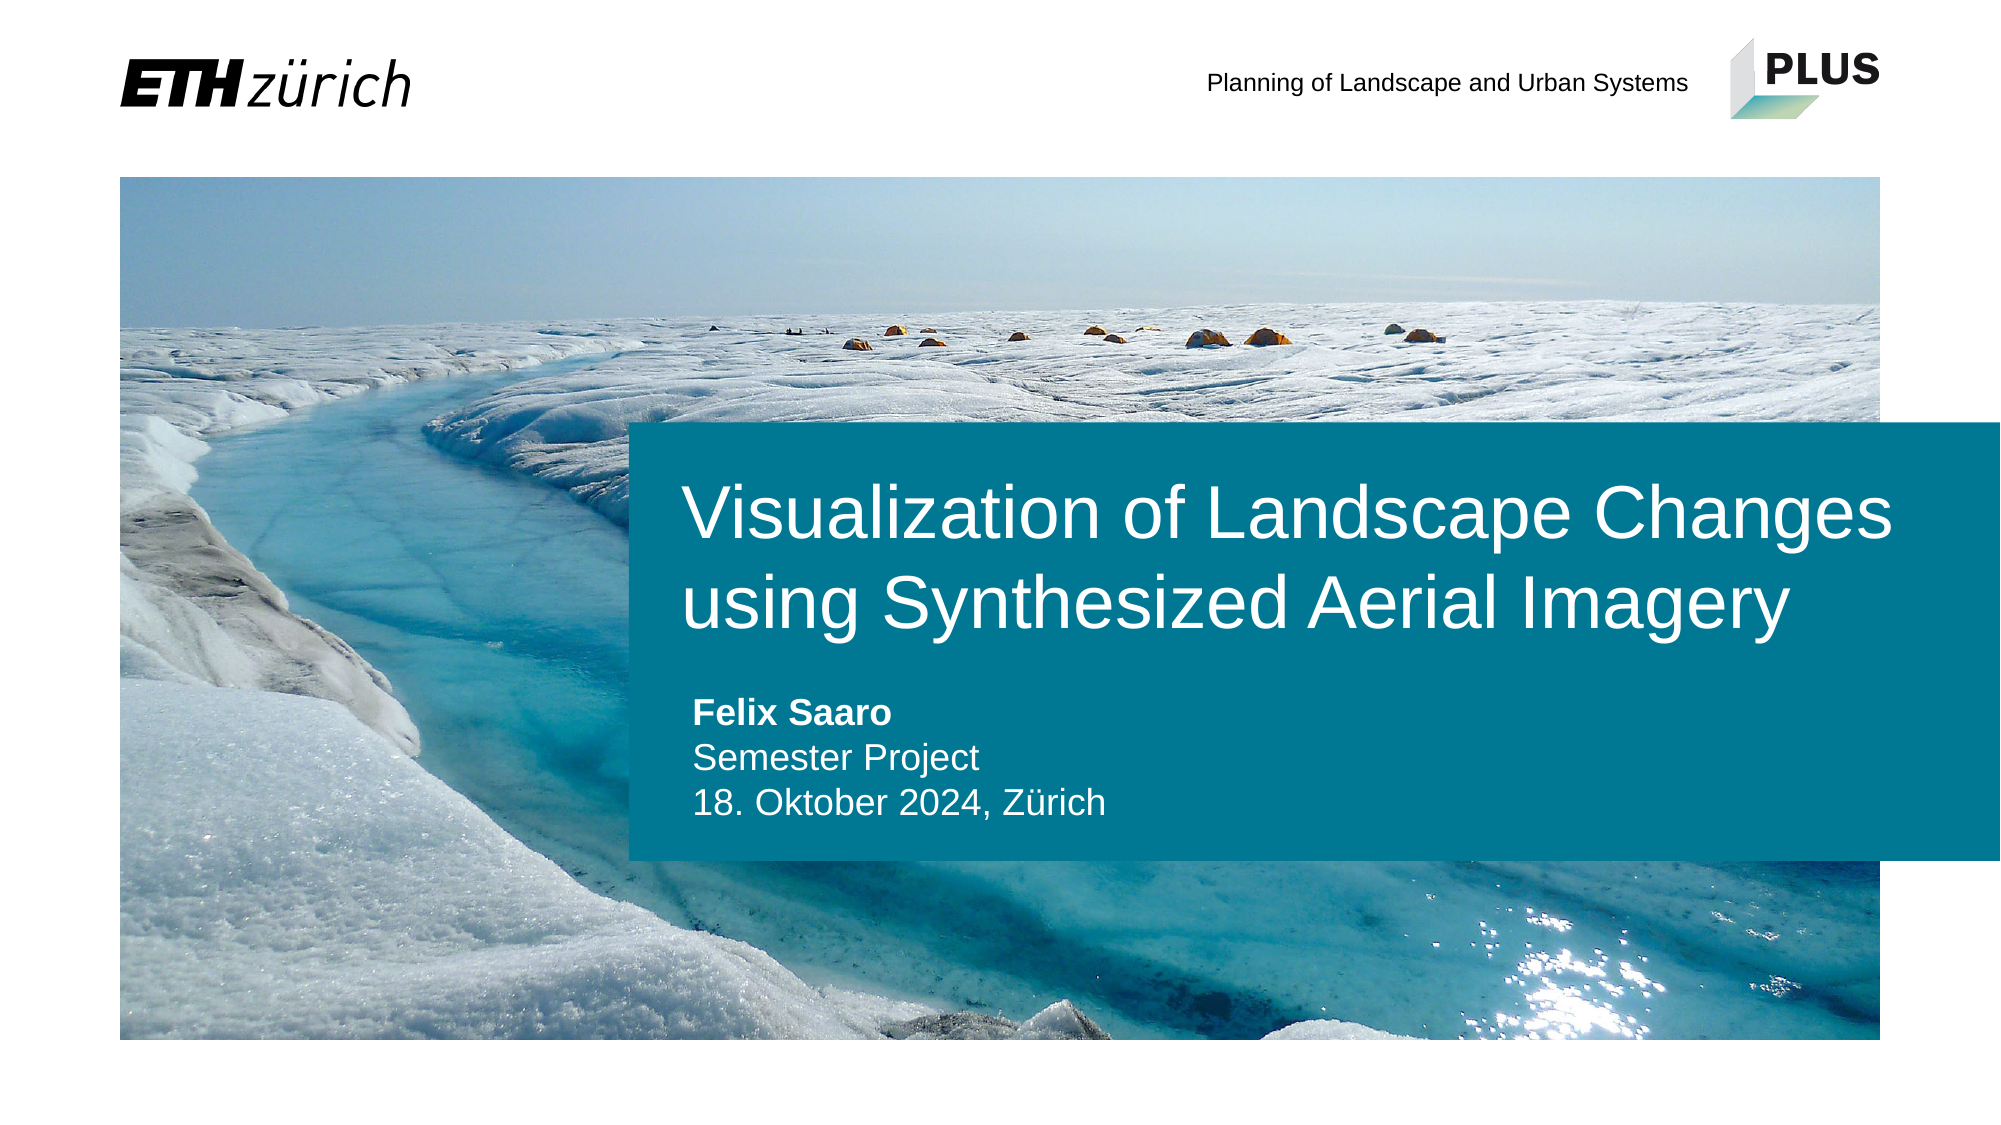

# Visualization of Landscape Changes using Synthesized Aerial Imagery
Felix Saaro
Semester Project
18. Oktober 2024, Zürich